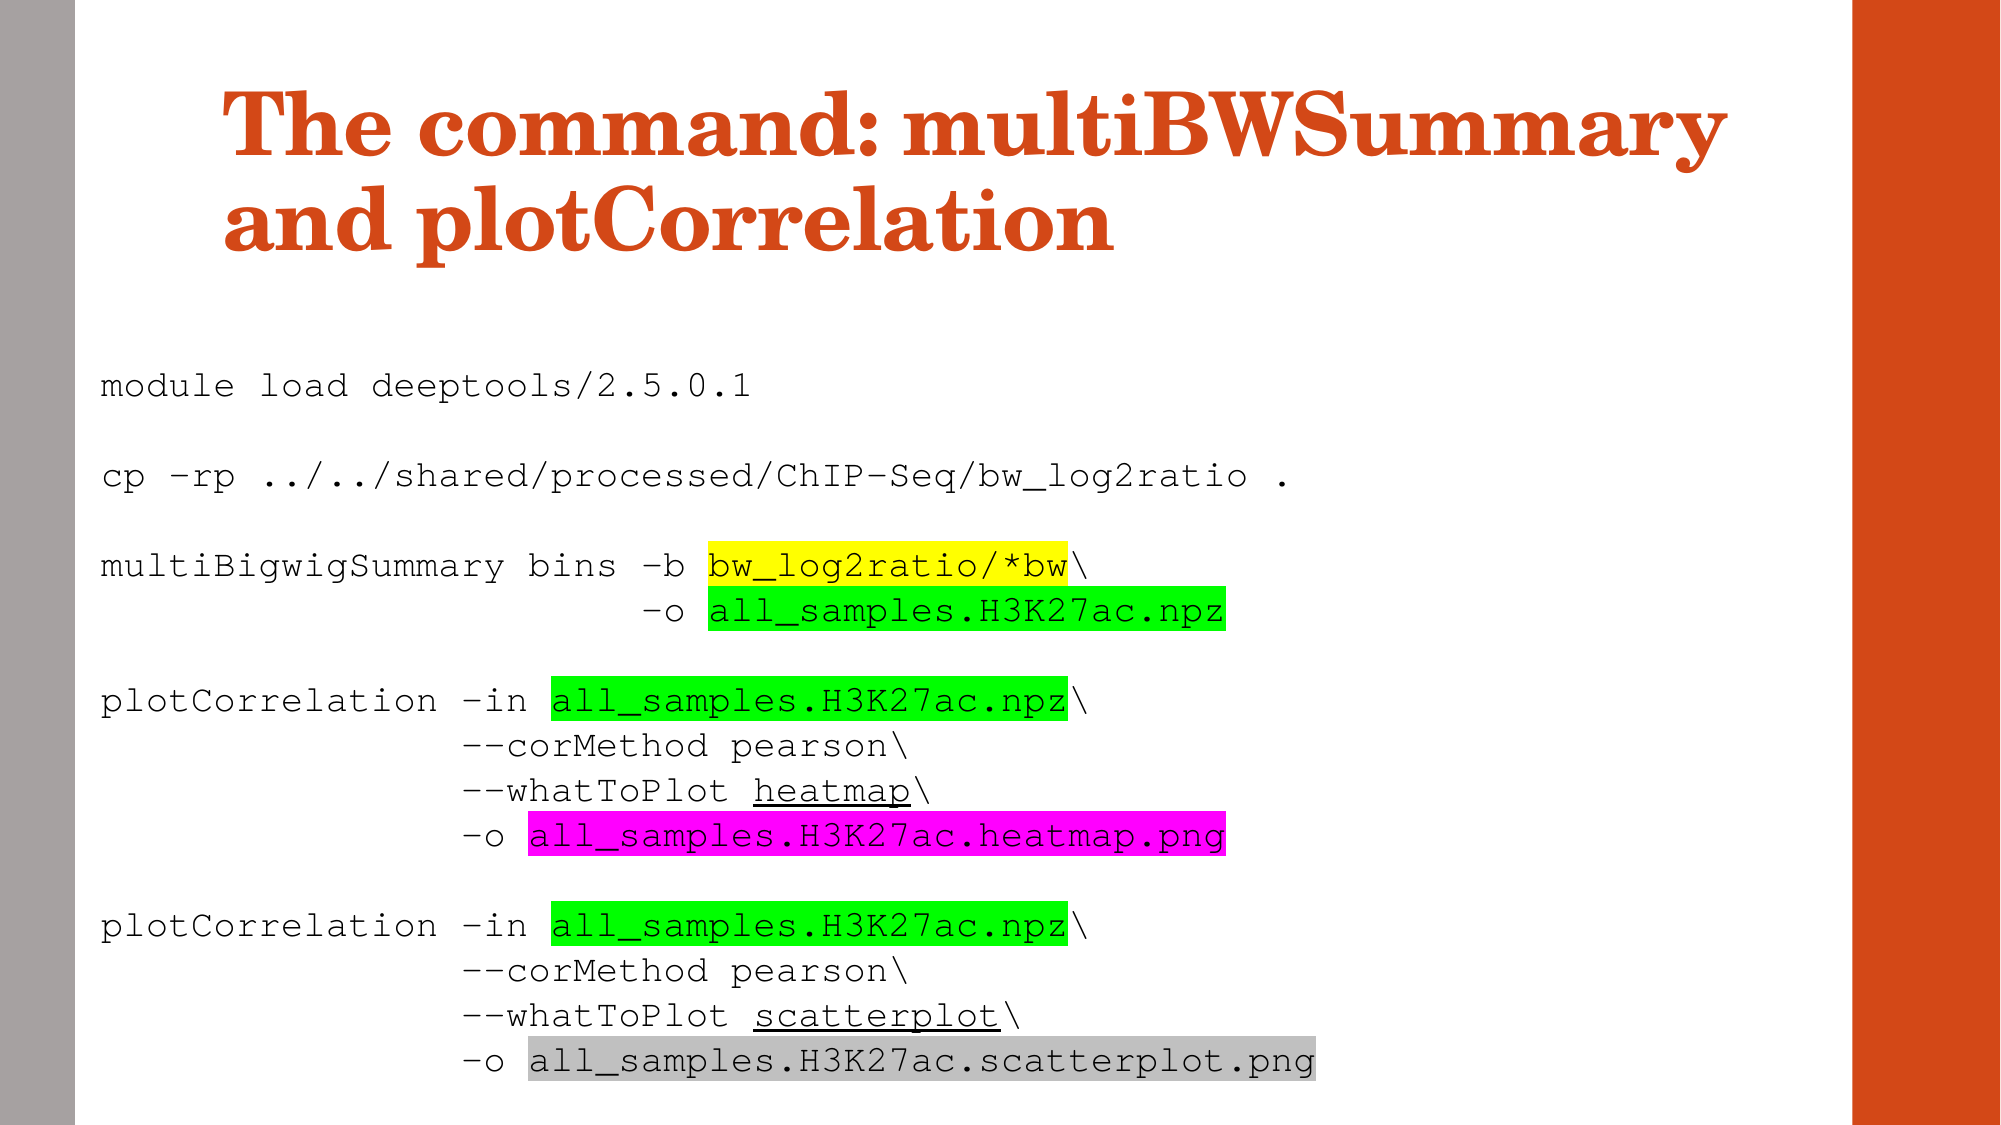

# The command: multiBWSummary and plotCorrelation
module load deeptools/2.5.0.1

cp -rp ../../shared/processed/ChIP-Seq/bw_log2ratio .

multiBigwigSummary bins -b bw_log2ratio/*bw\
                        -o all_samples.H3K27ac.npz

plotCorrelation -in all_samples.H3K27ac.npz\
                --corMethod pearson\
                --whatToPlot heatmap\
                -o all_samples.H3K27ac.heatmap.png

plotCorrelation -in all_samples.H3K27ac.npz\
                --corMethod pearson\
                --whatToPlot scatterplot\
                -o all_samples.H3K27ac.scatterplot.png